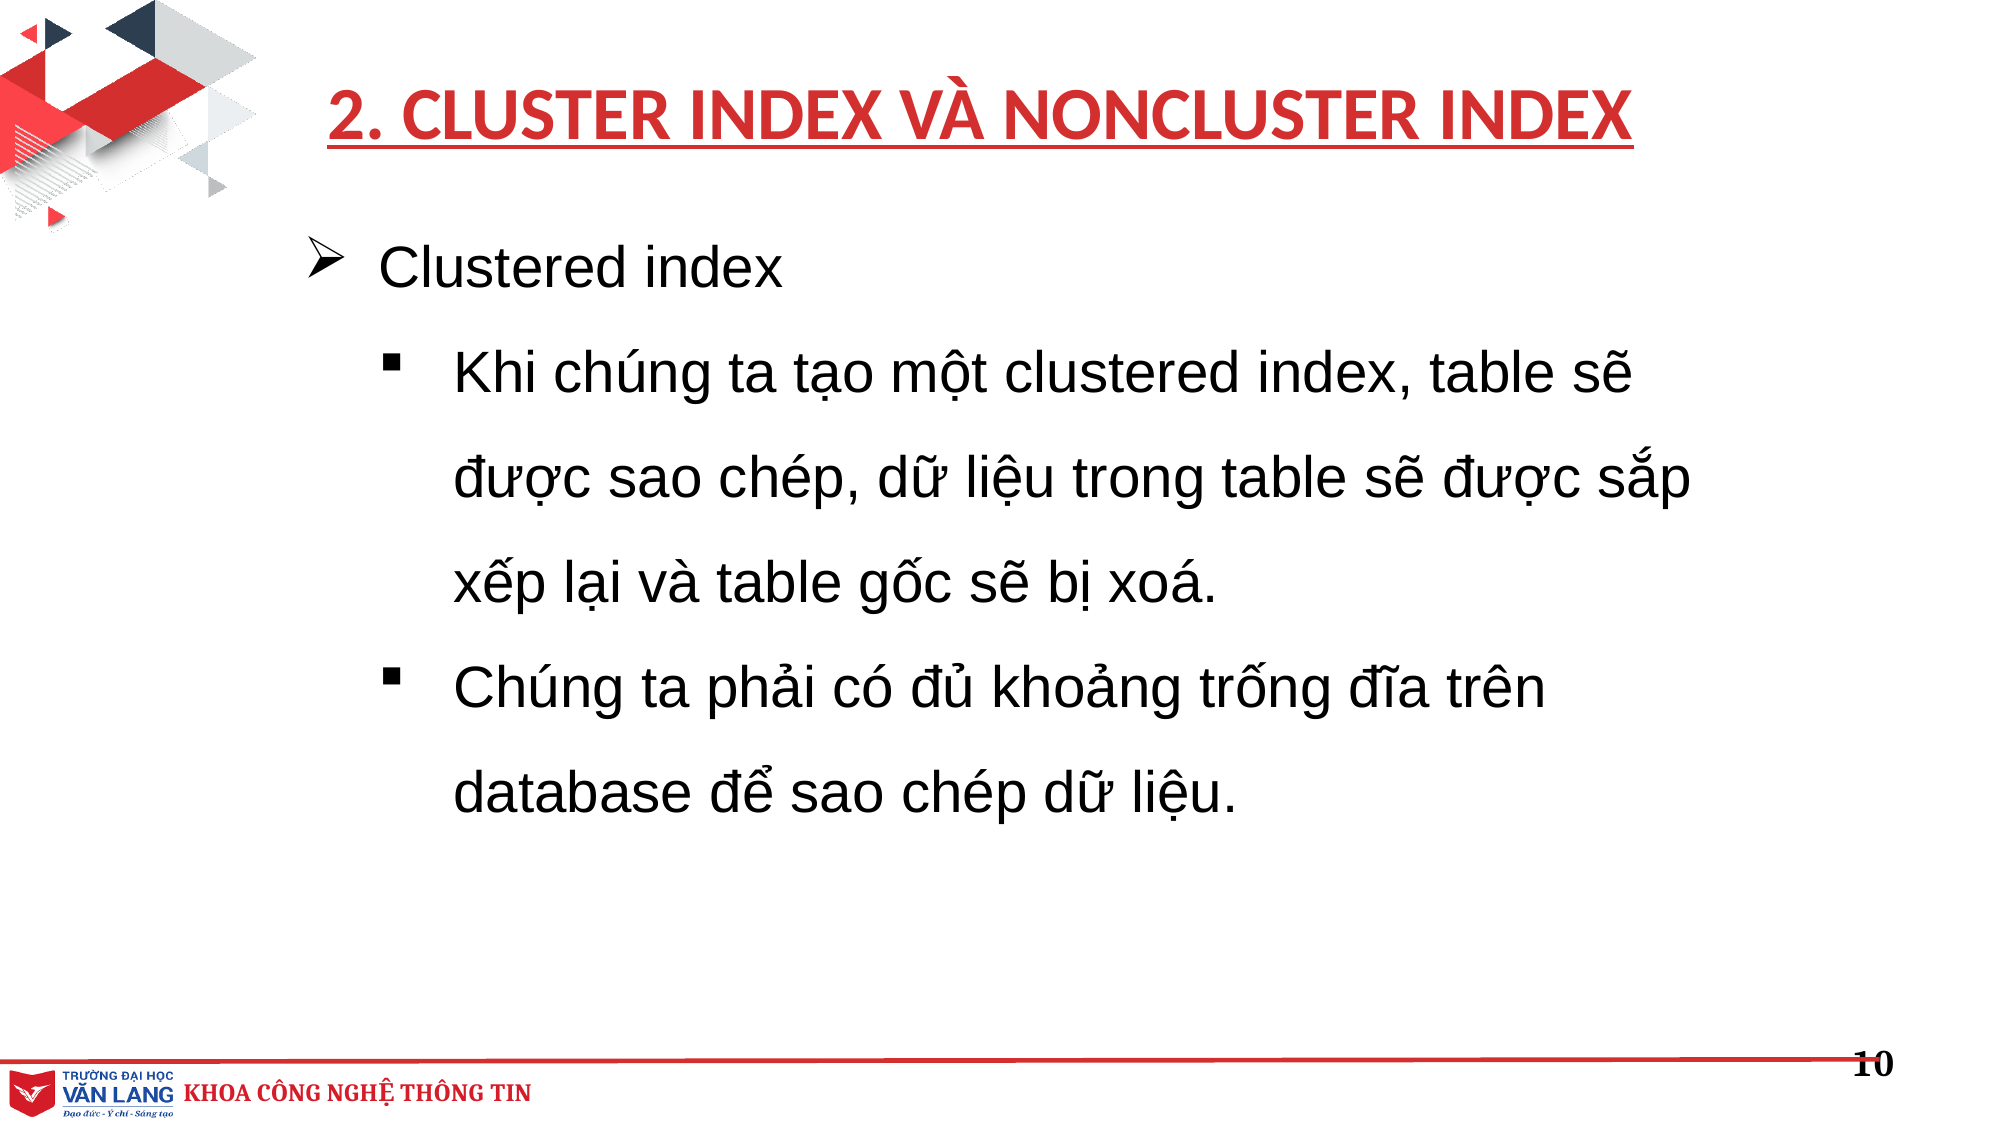

2. CLUSTER INDEX VÀ NONCLUSTER INDEX

Clustered index
Khi chúng ta tạo một clustered index, table sẽ được sao chép, dữ liệu trong table sẽ được sắp xếp lại và table gốc sẽ bị xoá.
Chúng ta phải có đủ khoảng trống đĩa trên database để sao chép dữ liệu.